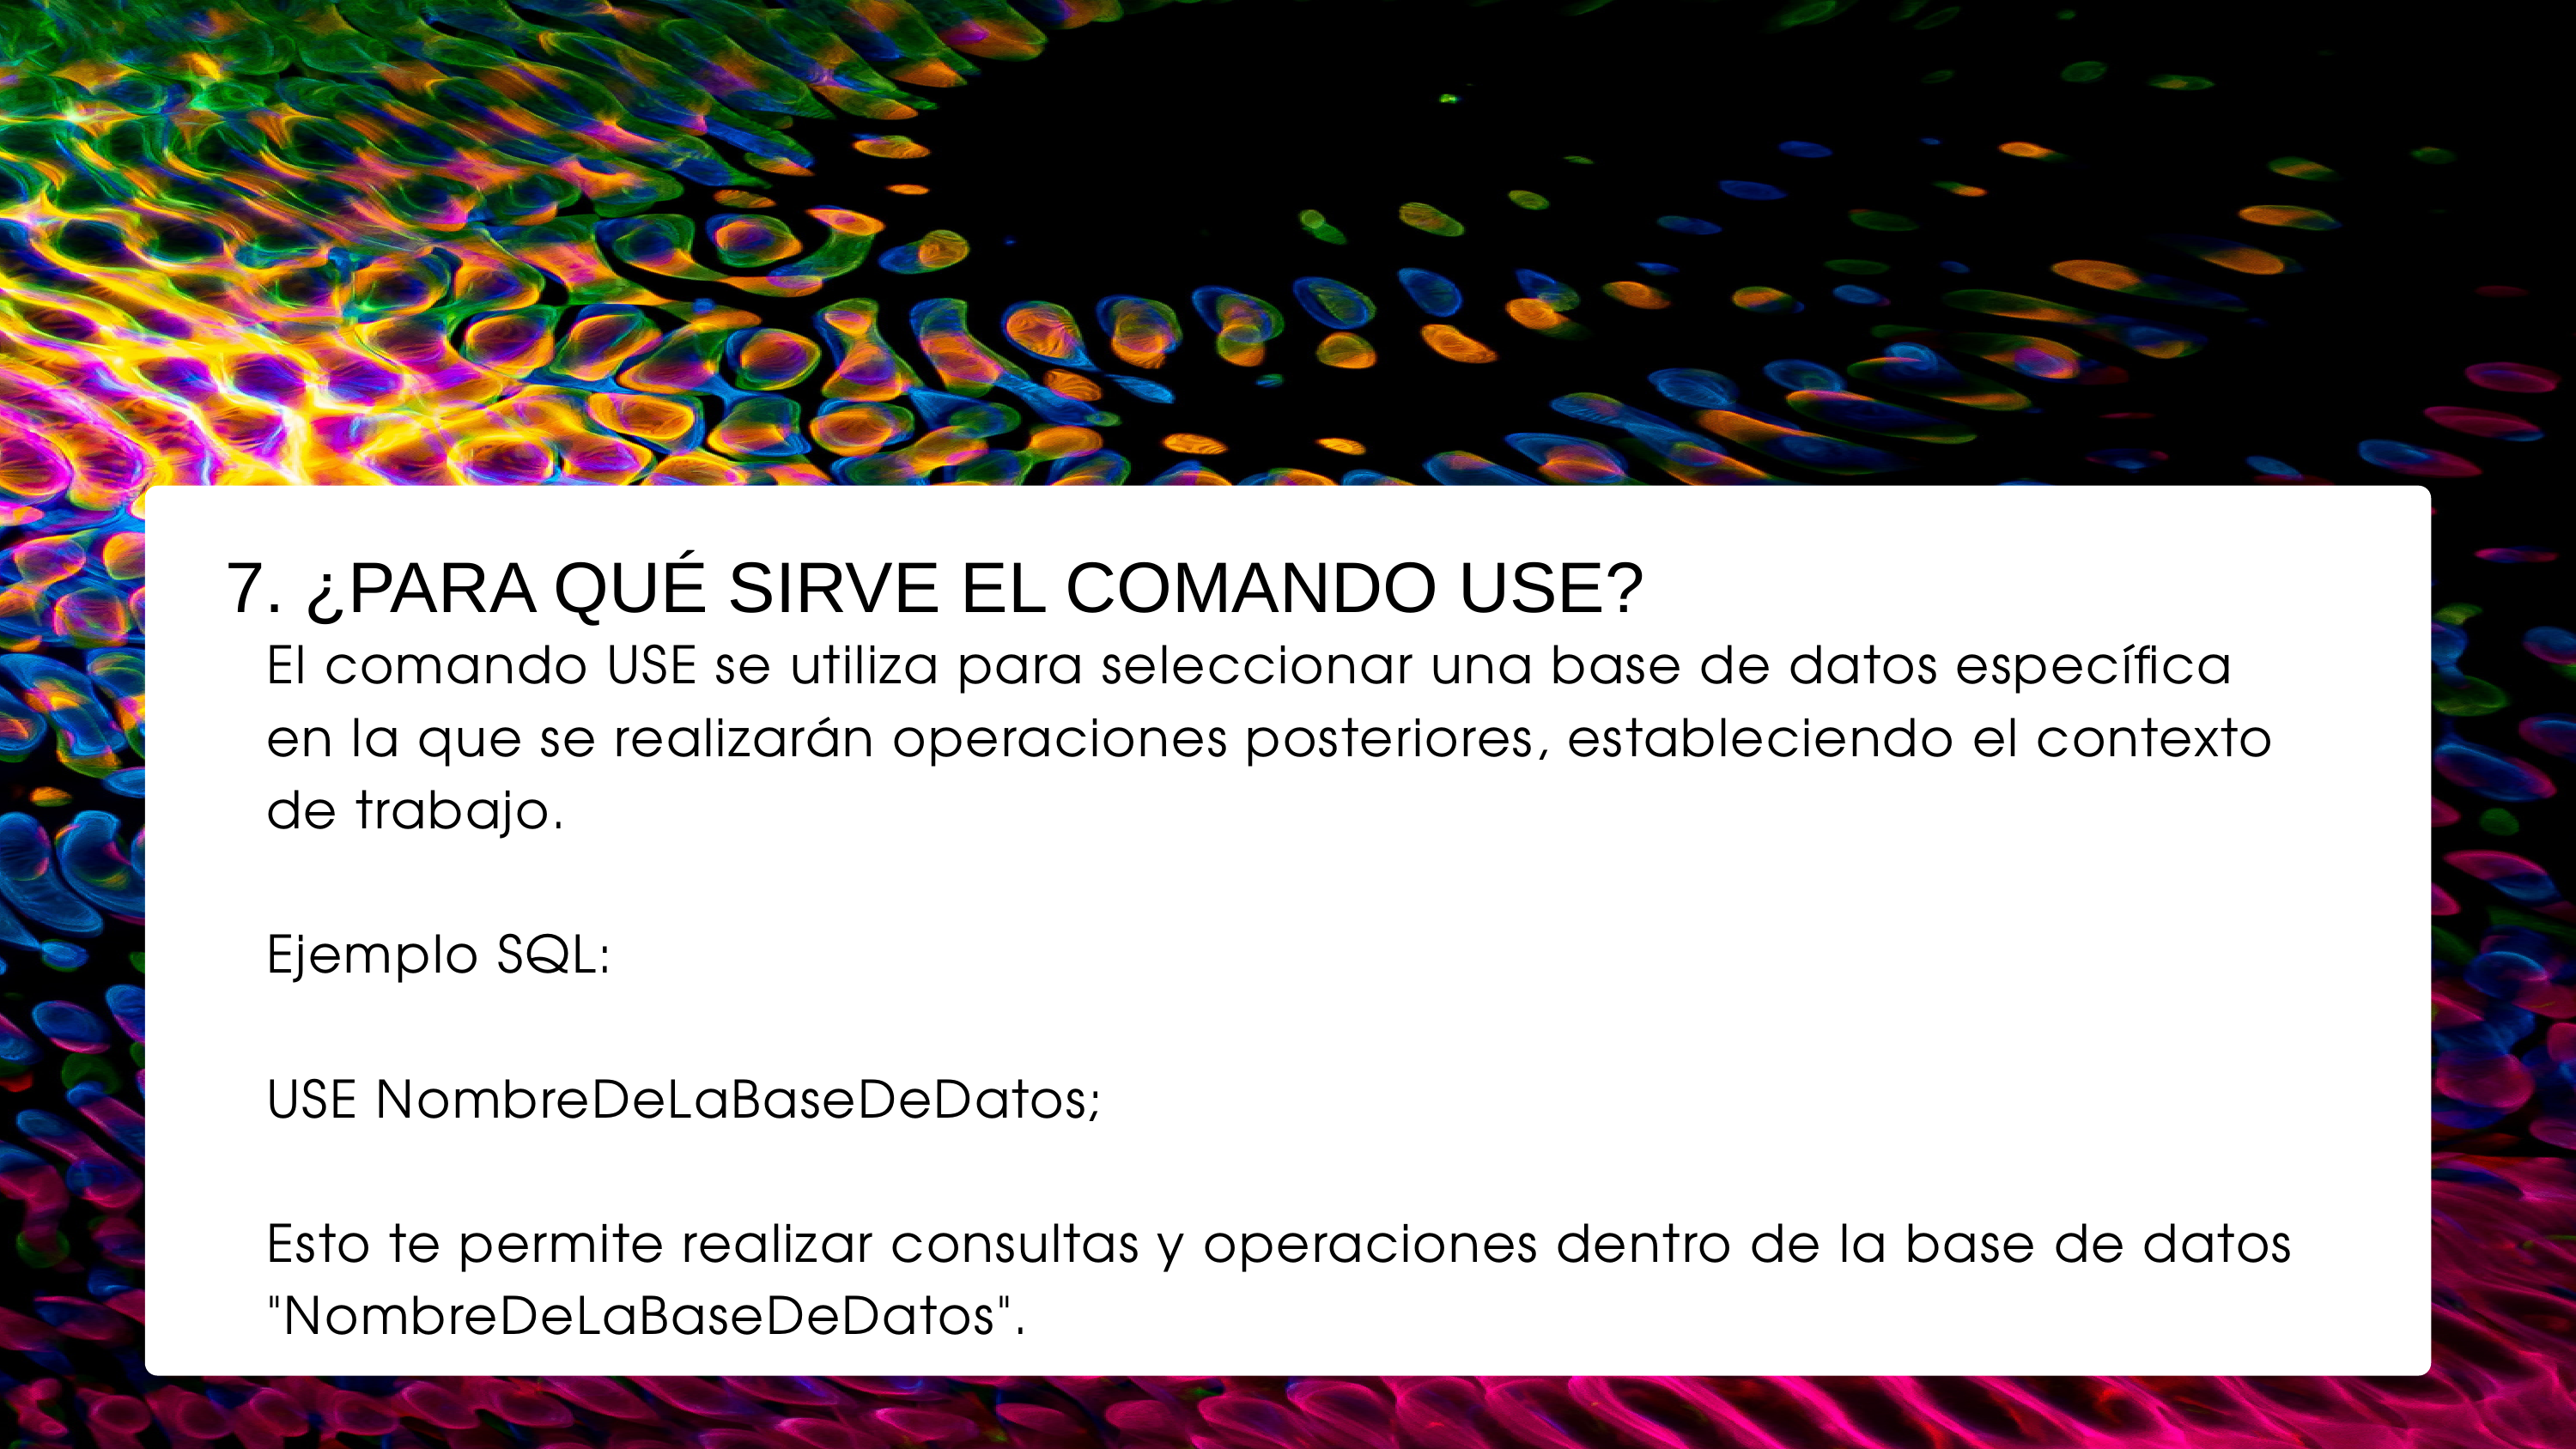

7. ¿PARA QUÉ SIRVE EL COMANDO USE?
El comando USE se utiliza para seleccionar una base de datos específica en la que se realizarán operaciones posteriores, estableciendo el contexto de trabajo.

Ejemplo SQL:

USE NombreDeLaBaseDeDatos;

Esto te permite realizar consultas y operaciones dentro de la base de datos "NombreDeLaBaseDeDatos".